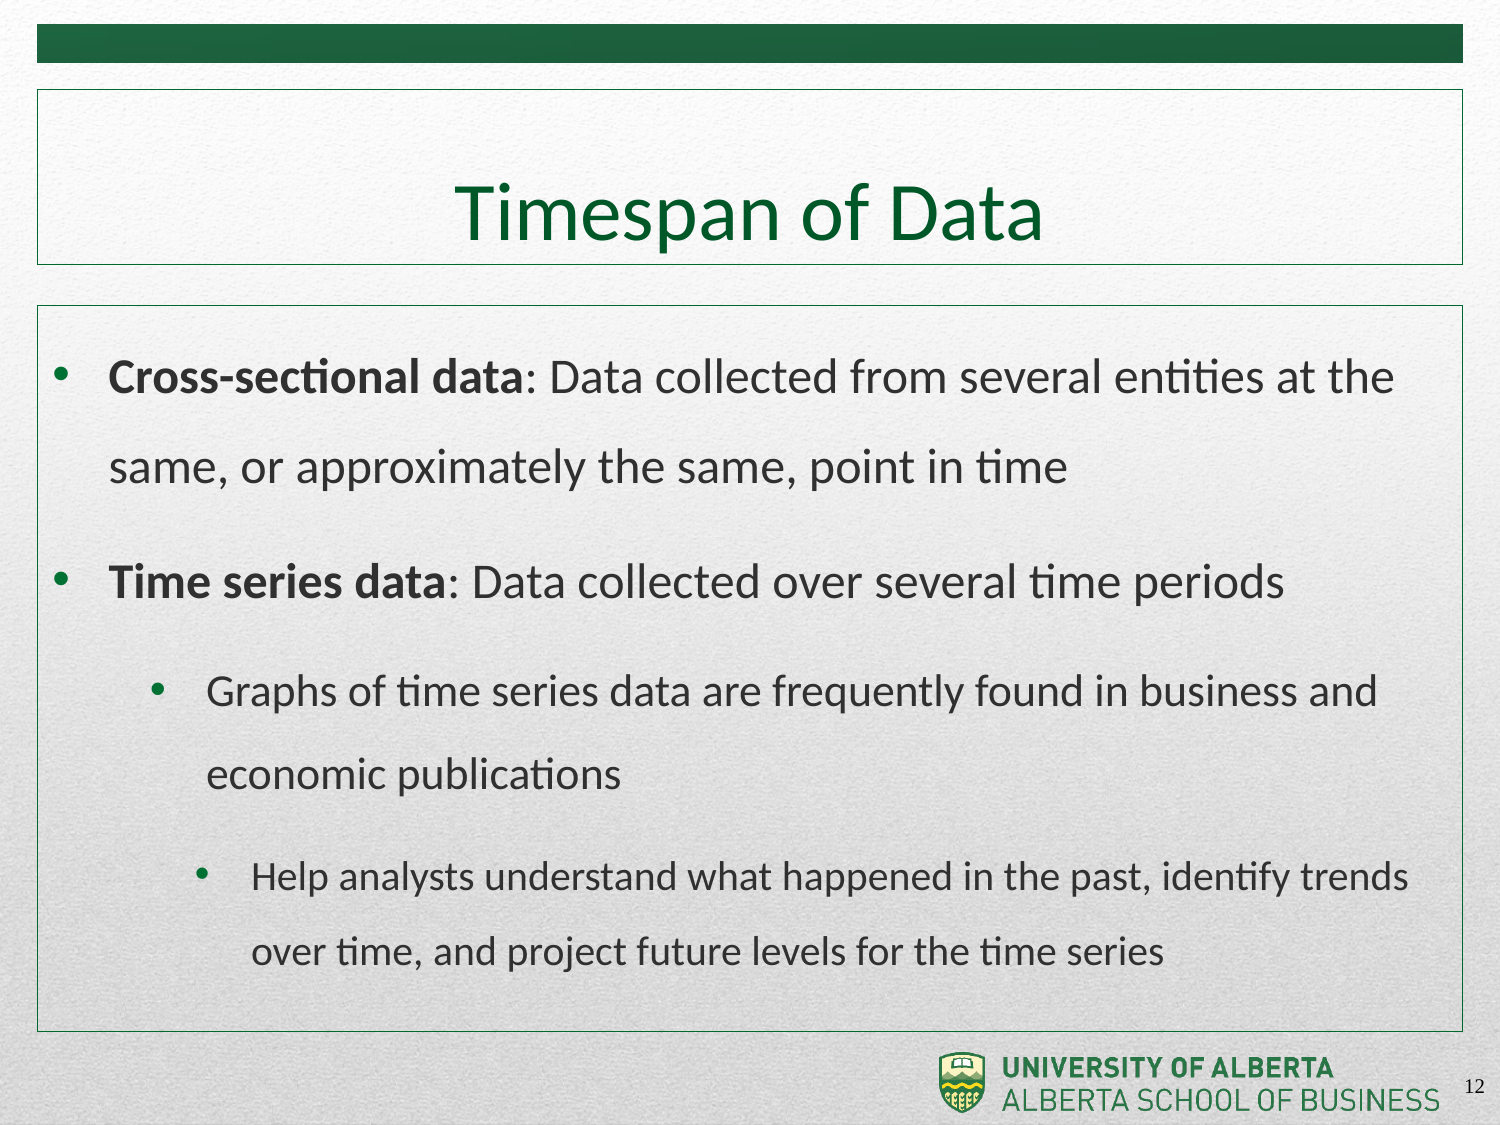

# Timespan of Data
Cross-sectional data: Data collected from several entities at the same, or approximately the same, point in time
Time series data: Data collected over several time periods
Graphs of time series data are frequently found in business and economic publications
Help analysts understand what happened in the past, identify trends over time, and project future levels for the time series

12